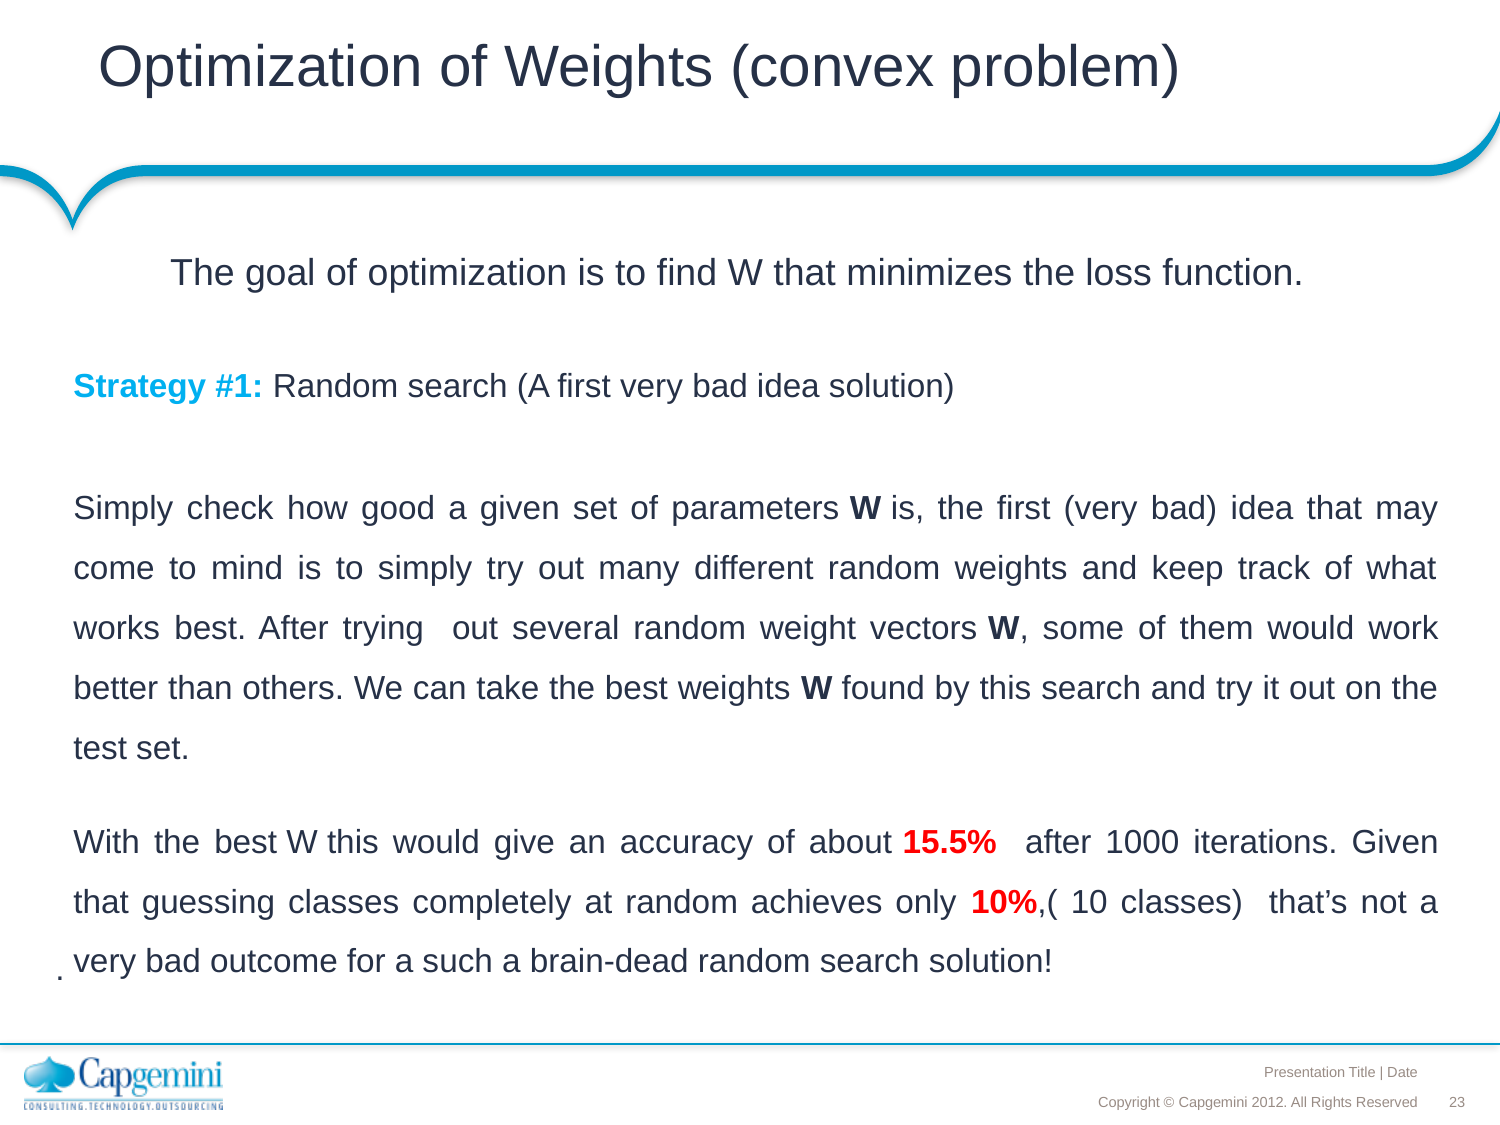

# Optimization of Weights (convex problem)
The goal of optimization is to find W that minimizes the loss function.
Strategy #1: Random search (A first very bad idea solution)

Simply check how good a given set of parameters W is, the first (very bad) idea that may come to mind is to simply try out many different random weights and keep track of what works best. After trying  out several random weight vectors W, some of them would work better than others. We can take the best weights W found by this search and try it out on the test set.

With the best W this would give an accuracy of about 15.5%  after 1000 iterations. Given that guessing classes completely at random achieves only 10%,( 10 classes)  that’s not a very bad outcome for a such a brain-dead random search solution!
.